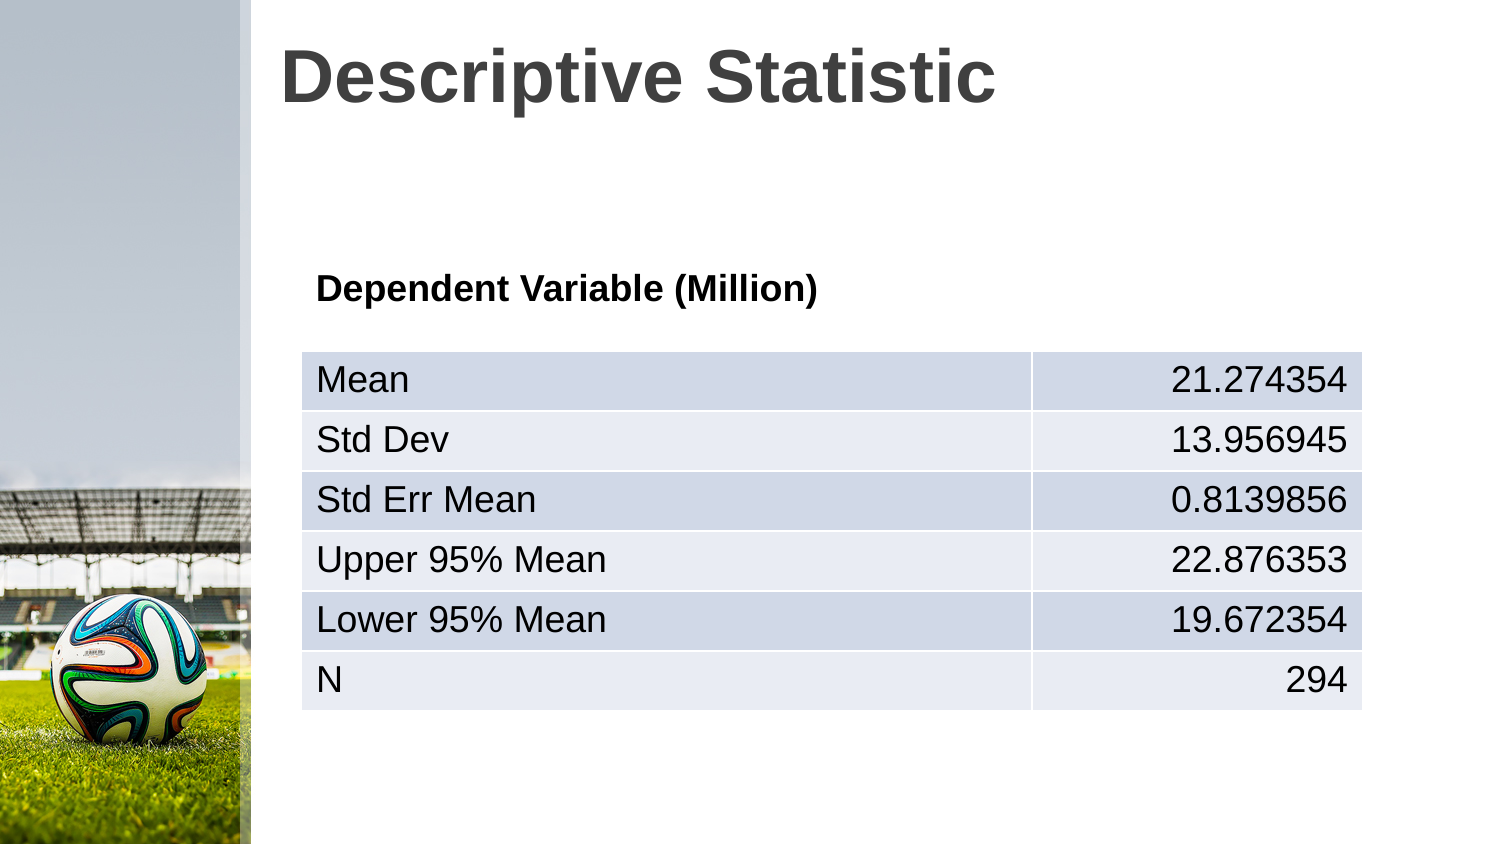

# Descriptive Statistic
Dependent Variable (Million)
| Mean | 21.274354 |
| --- | --- |
| Std Dev | 13.956945 |
| Std Err Mean | 0.8139856 |
| Upper 95% Mean | 22.876353 |
| Lower 95% Mean | 19.672354 |
| N | 294 |